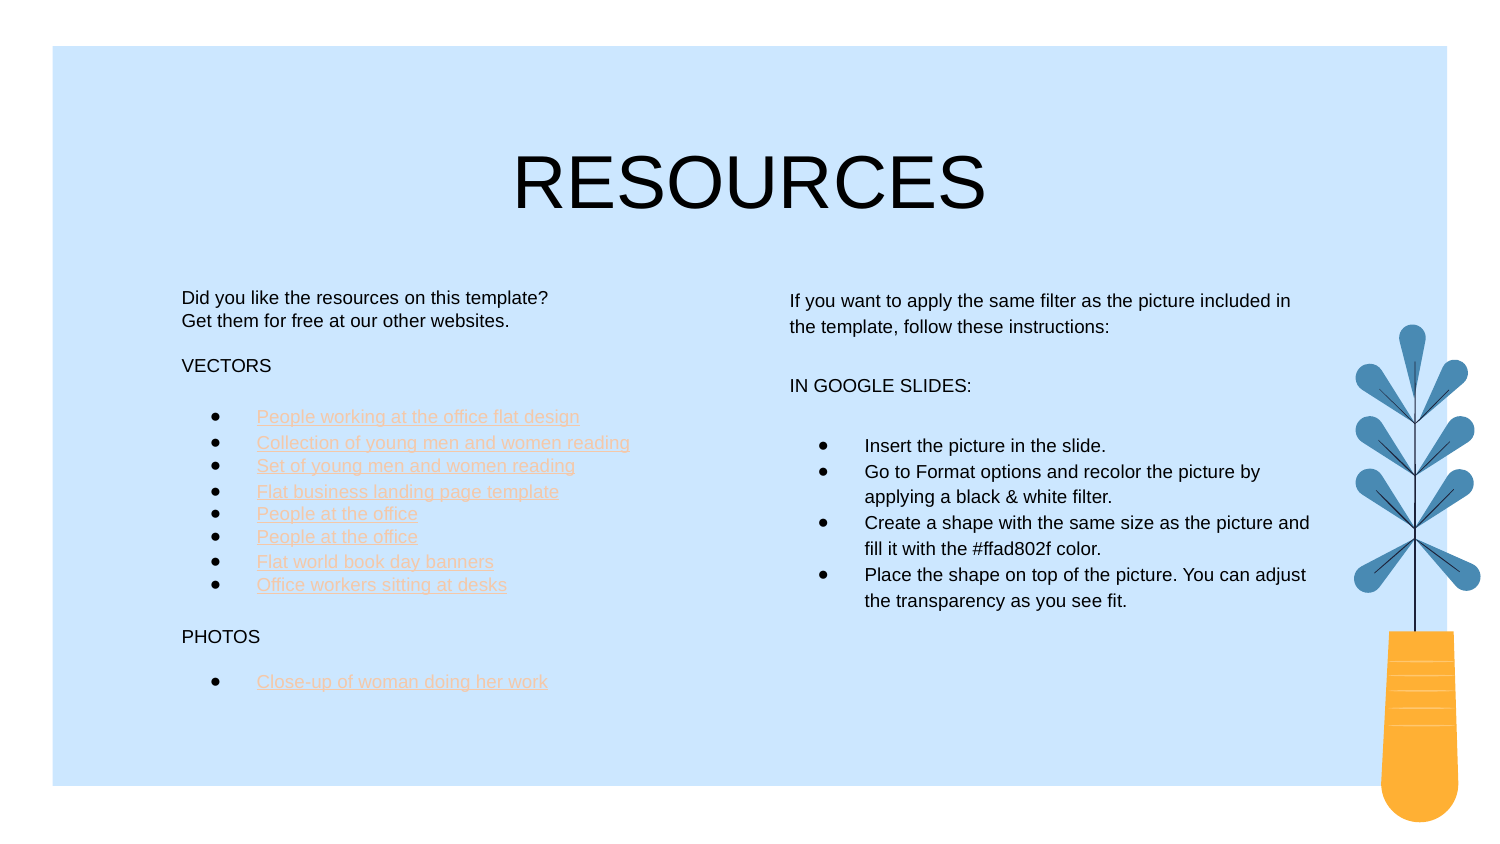

# RESOURCES
Did you like the resources on this template?
Get them for free at our other websites.

VECTORS

People working at the office flat design
Collection of young men and women reading
Set of young men and women reading
Flat business landing page template
People at the office
People at the office
Flat world book day banners
Office workers sitting at desks

PHOTOS

Close-up of woman doing her work
If you want to apply the same filter as the picture included in the template, follow these instructions:
IN GOOGLE SLIDES:
Insert the picture in the slide.
Go to Format options and recolor the picture by applying a black & white filter.
Create a shape with the same size as the picture and fill it with the #ffad802f color.
Place the shape on top of the picture. You can adjust the transparency as you see fit.